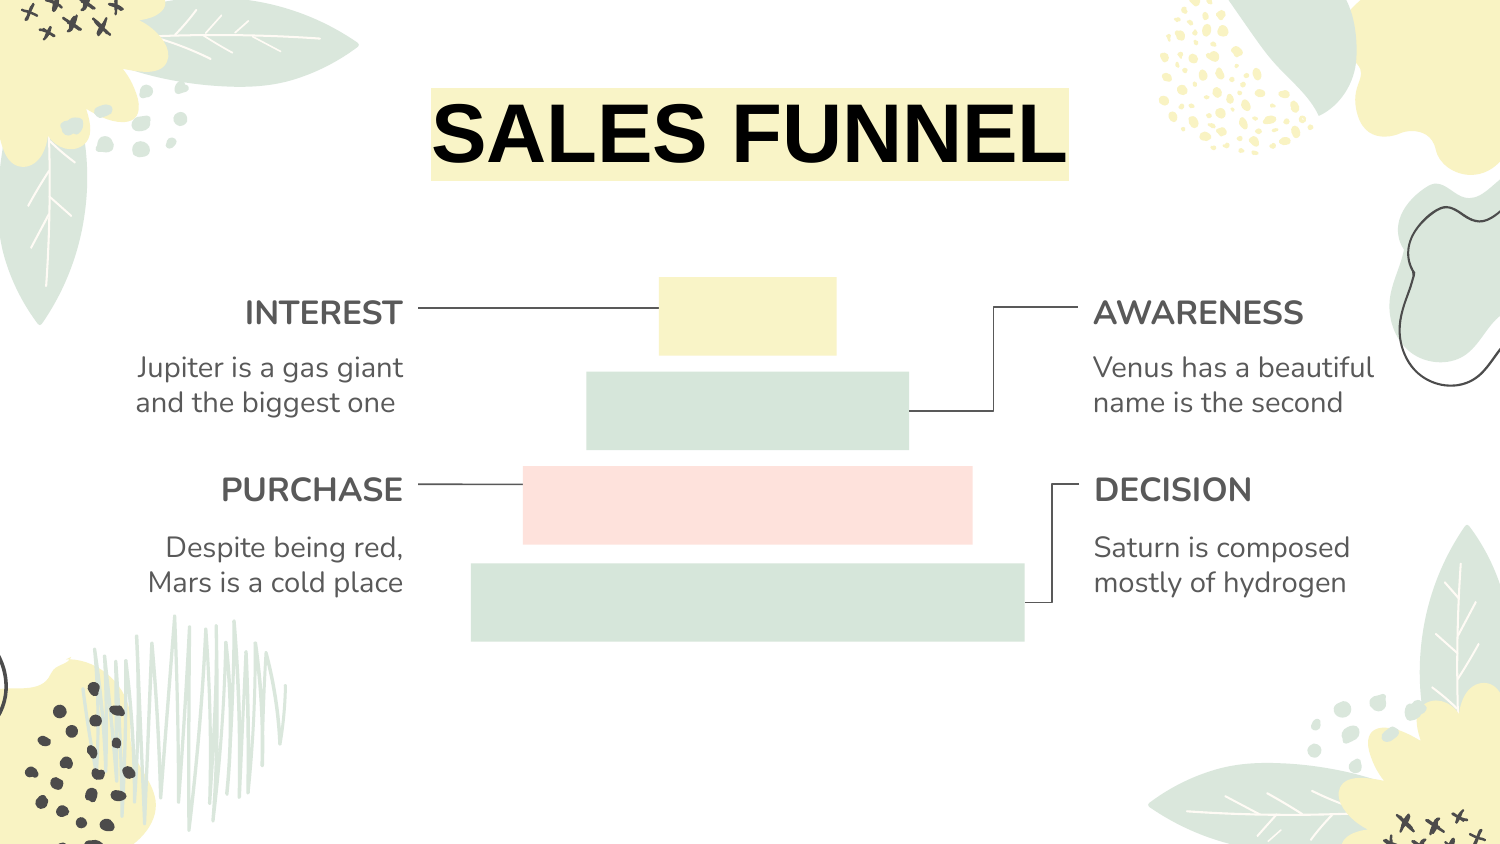

# SALES FUNNEL
AWARENESS
INTEREST

Jupiter is a gas giant and the biggest one

Venus has a beautiful name is the second
DECISION
PURCHASE
Saturn is composed mostly of hydrogen
Despite being red, Mars is a cold place